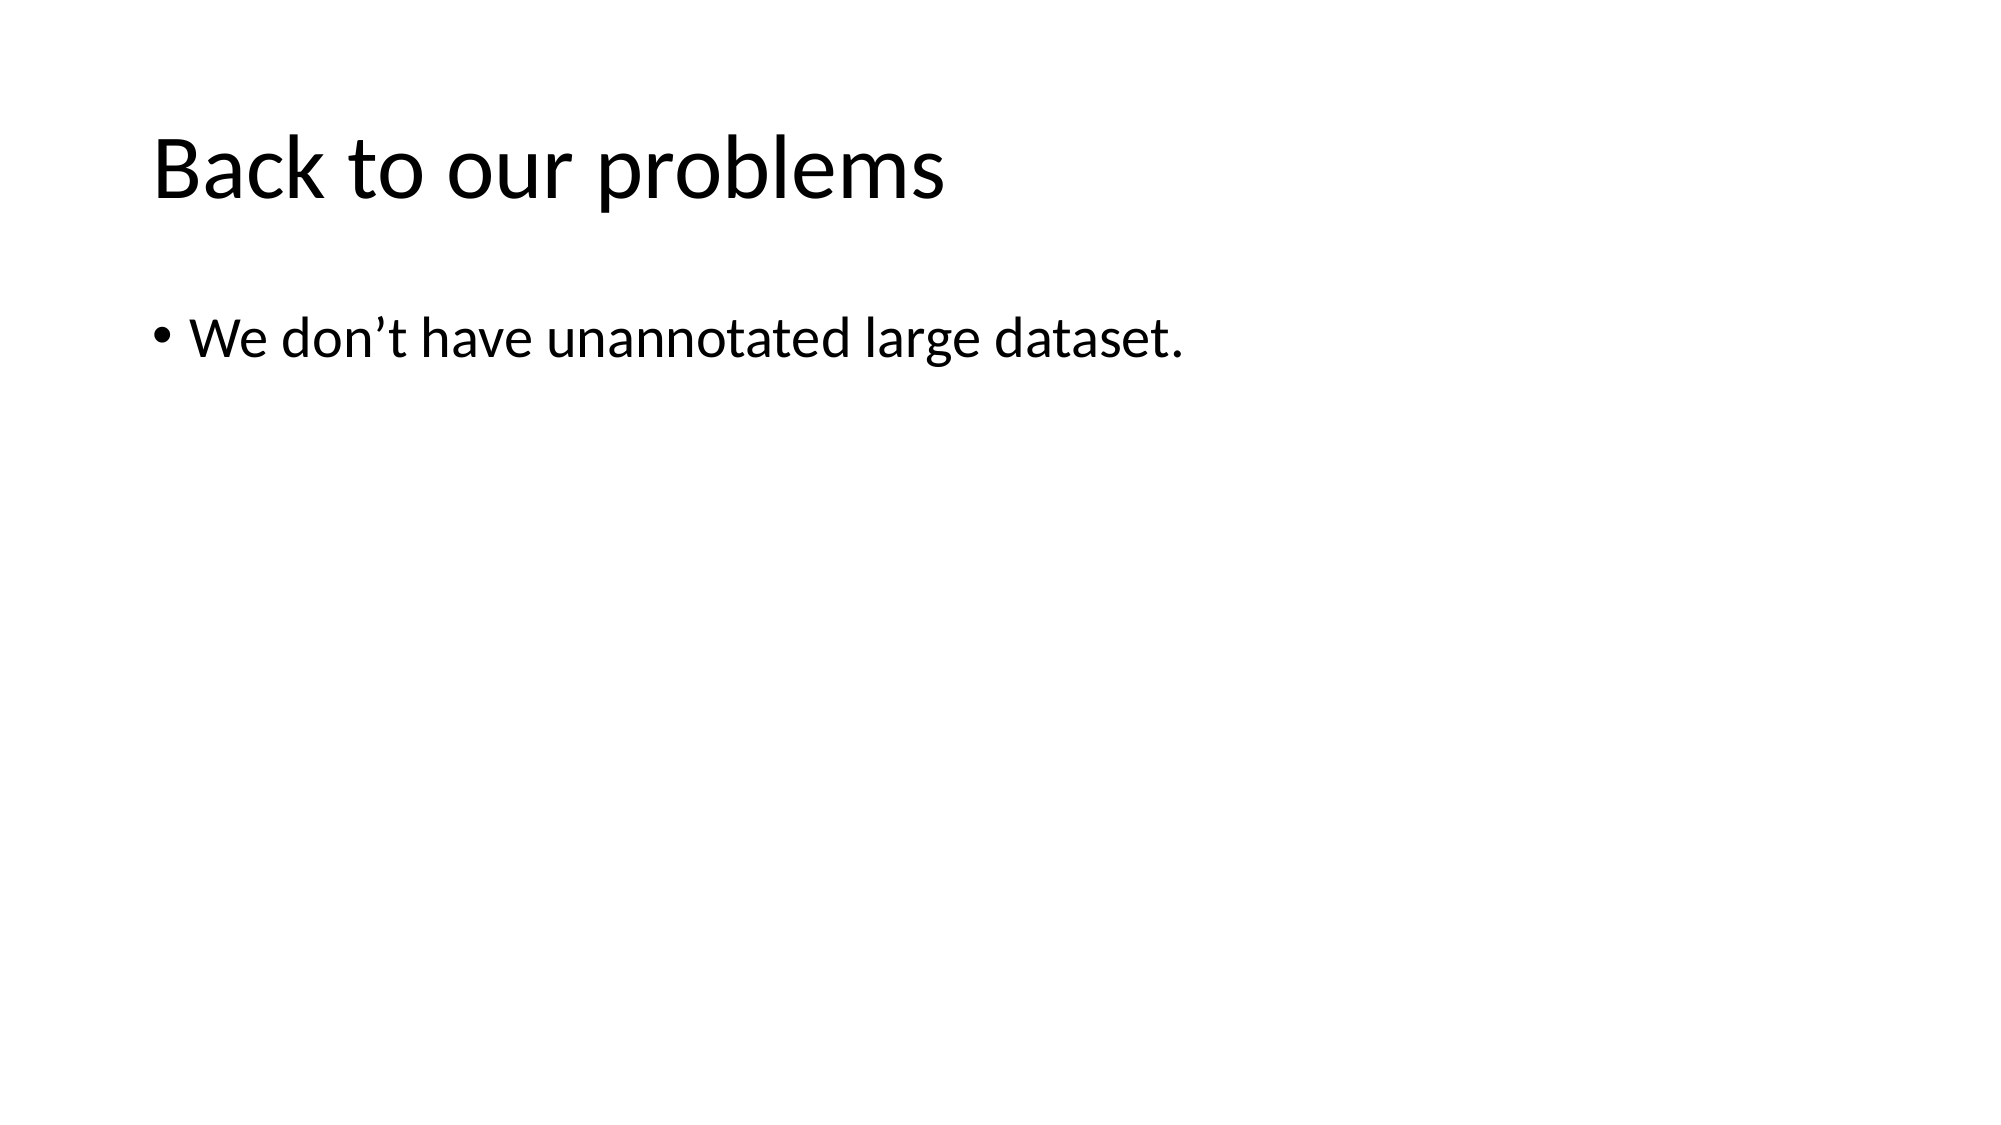

# Back to our problems
We don’t have unannotated large dataset.